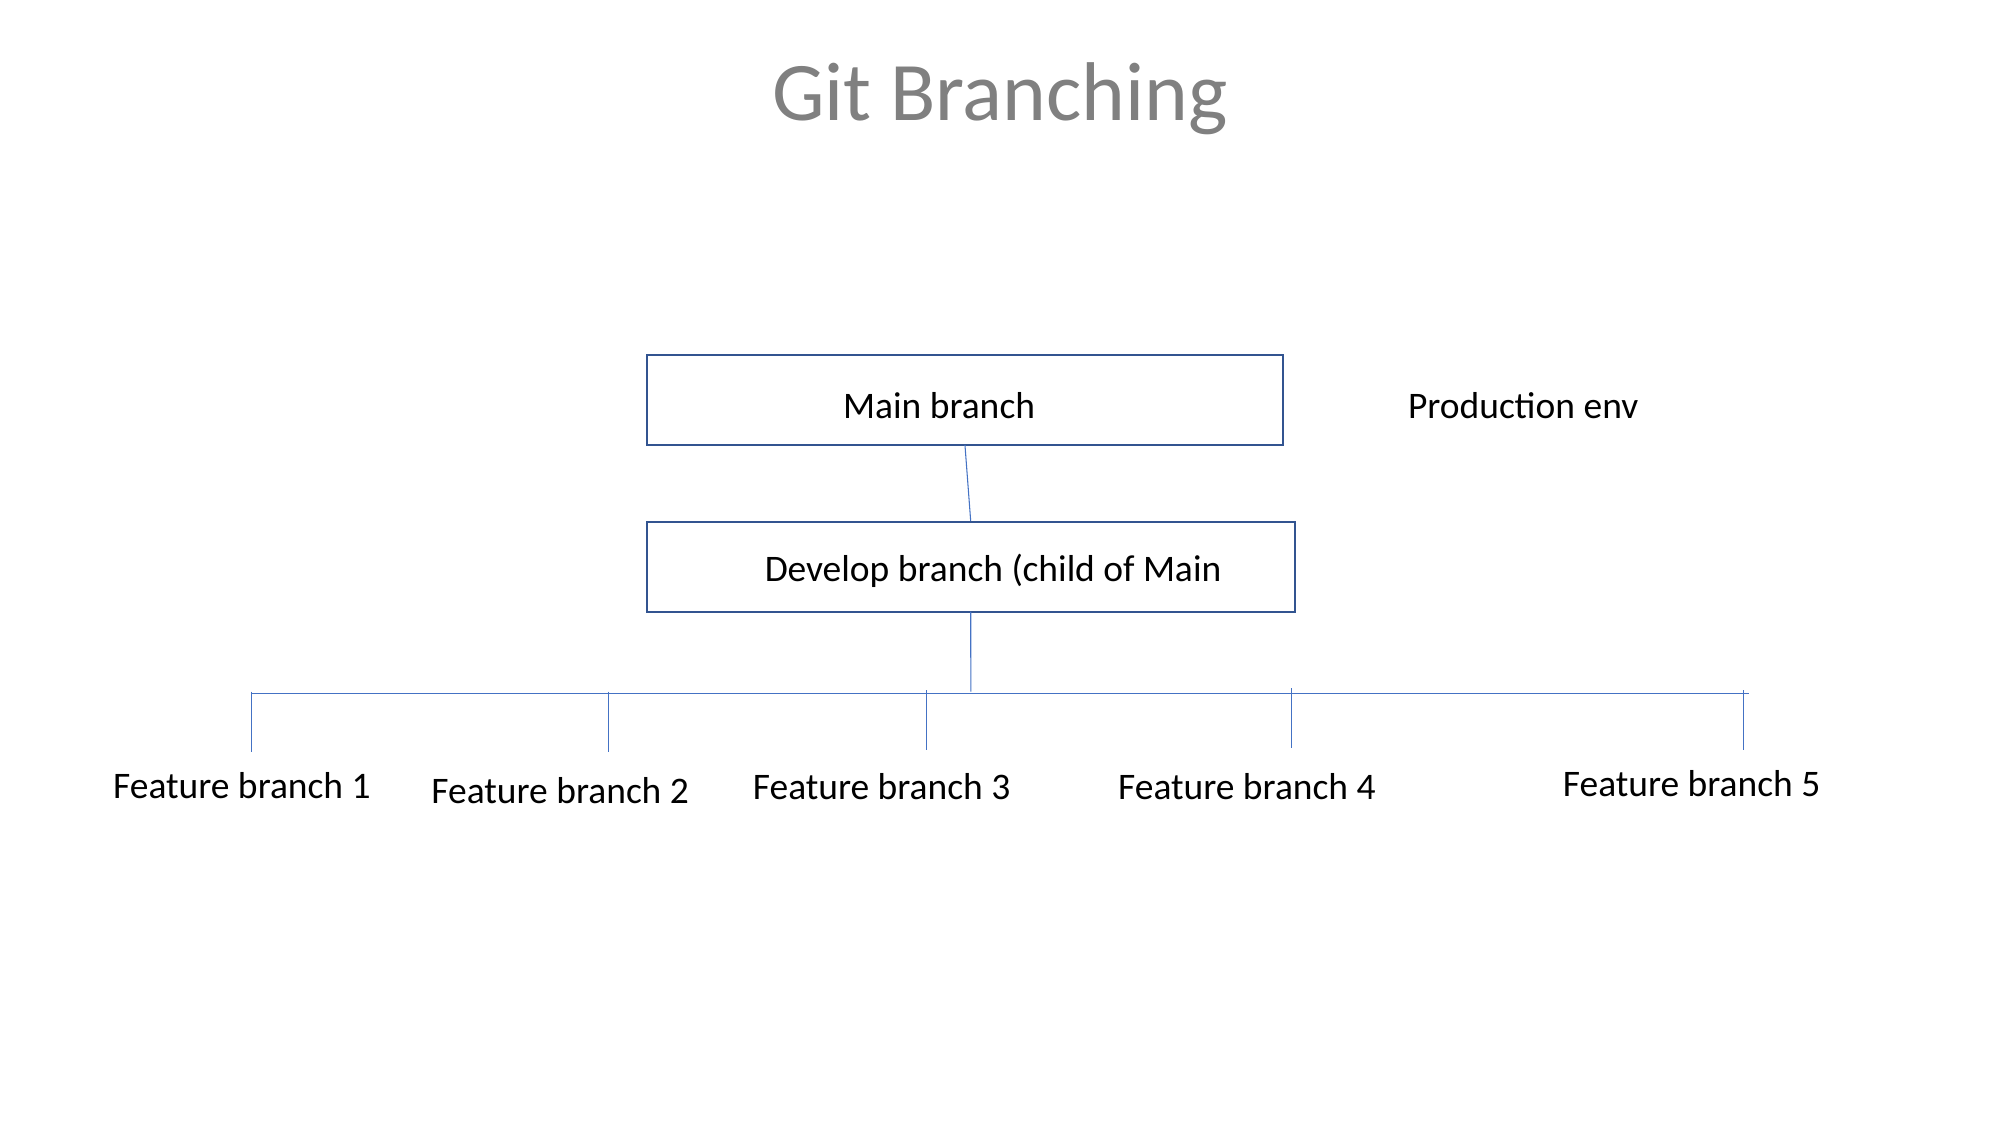

Git Branching

Main branch
Production env

Develop branch (child of Main
Feature branch 5
Feature branch 1
Feature branch 3
Feature branch 4
Feature branch 2